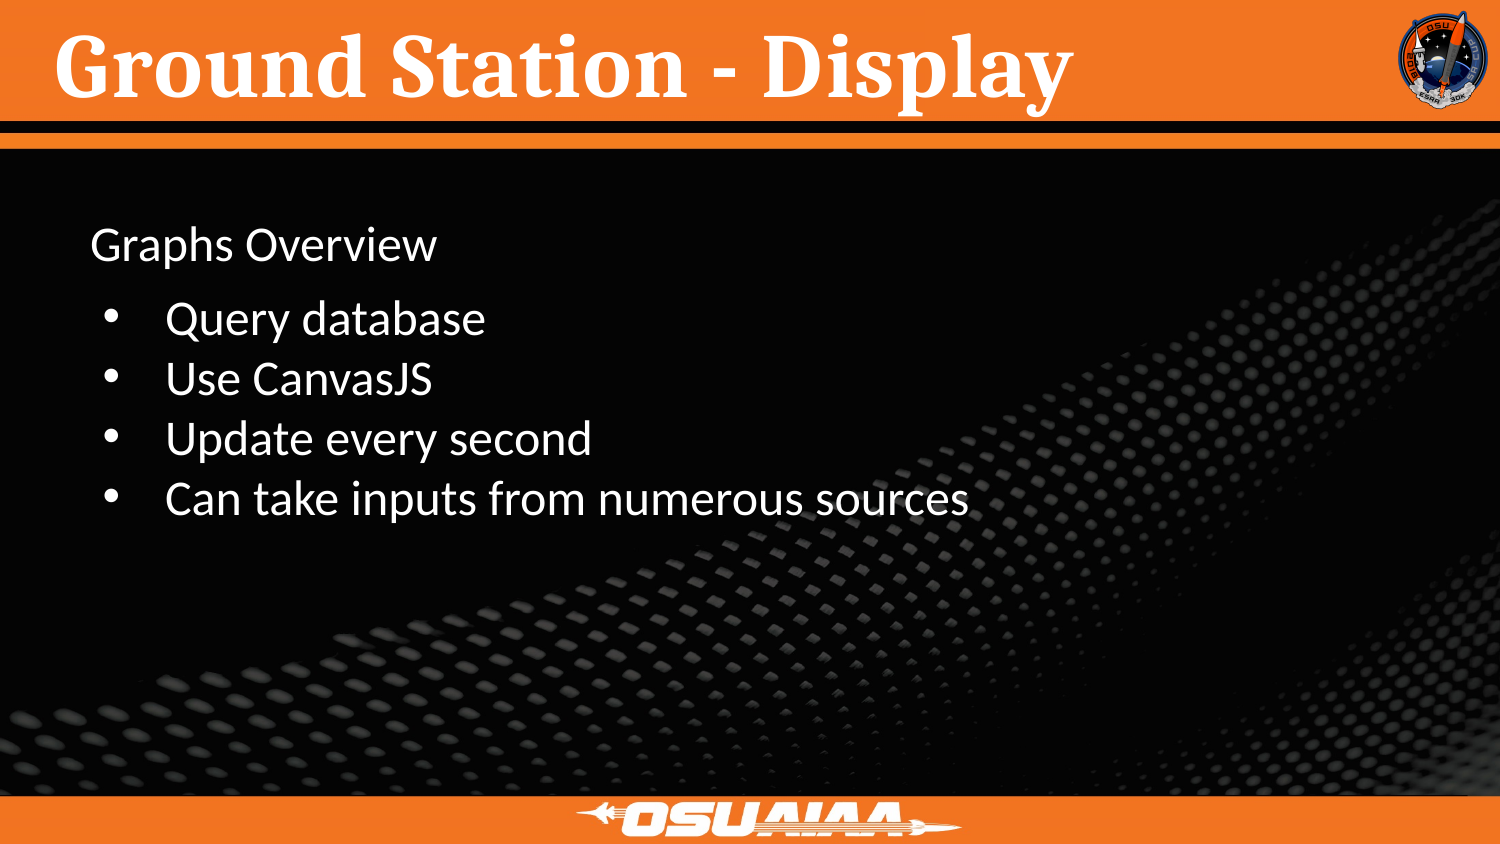

# Ground Station - Display
Graphs Overview
Query database
Use CanvasJS
Update every second
Can take inputs from numerous sources